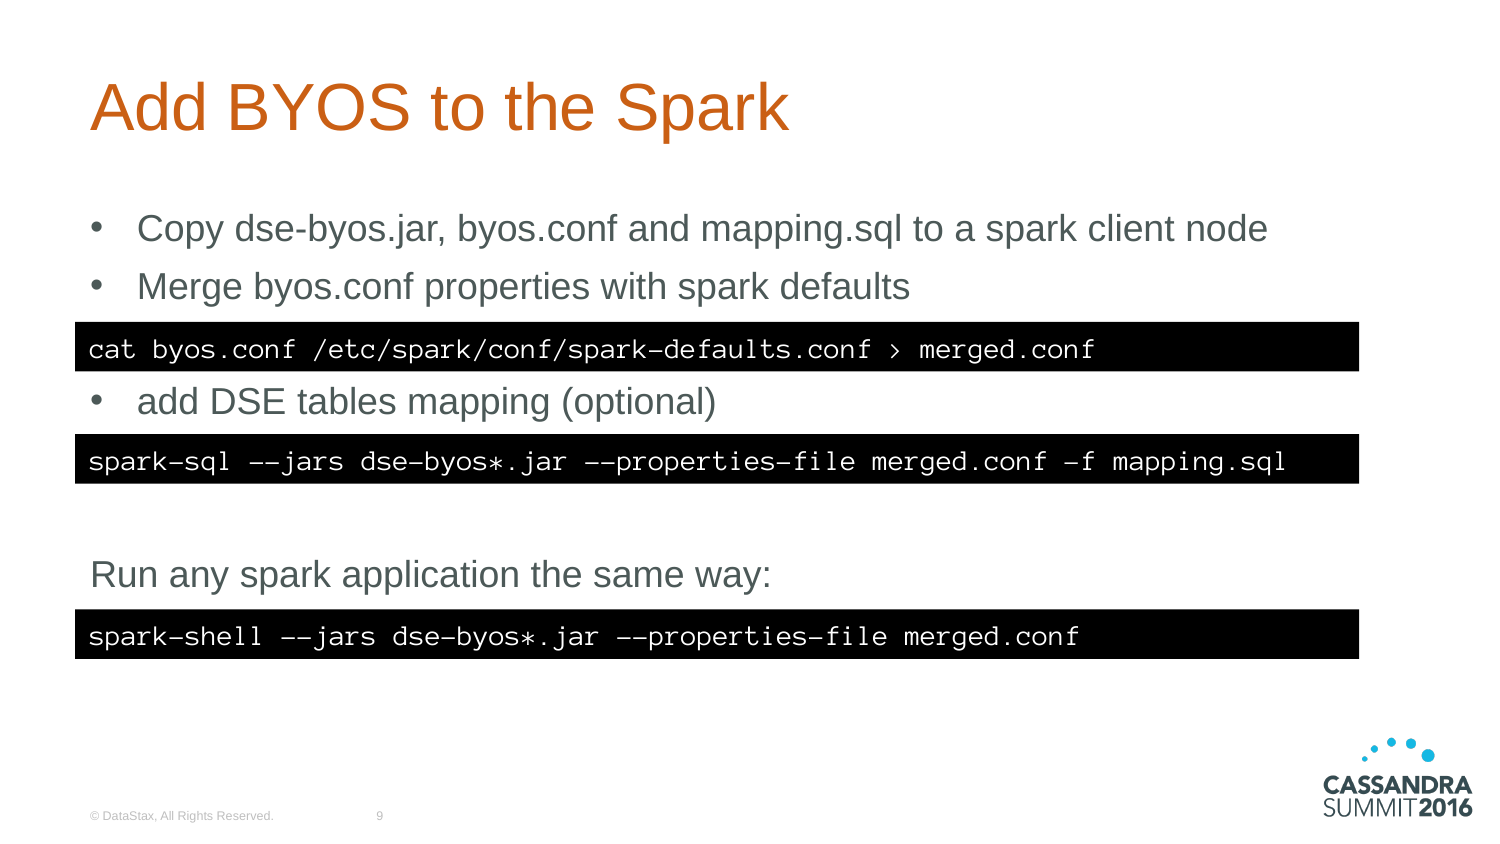

# Add BYOS to the Spark
Copy dse-byos.jar, byos.conf and mapping.sql to a spark client node
Merge byos.conf properties with spark defaults

add DSE tables mapping (optional)

Run any spark application the same way:

cat byos.conf /etc/spark/conf/spark-defaults.conf > merged.conf
spark-sql --jars dse-byos*.jar --properties-file merged.conf –f mapping.sql
spark-shell --jars dse-byos*.jar --properties-file merged.conf
© DataStax, All Rights Reserved.
9